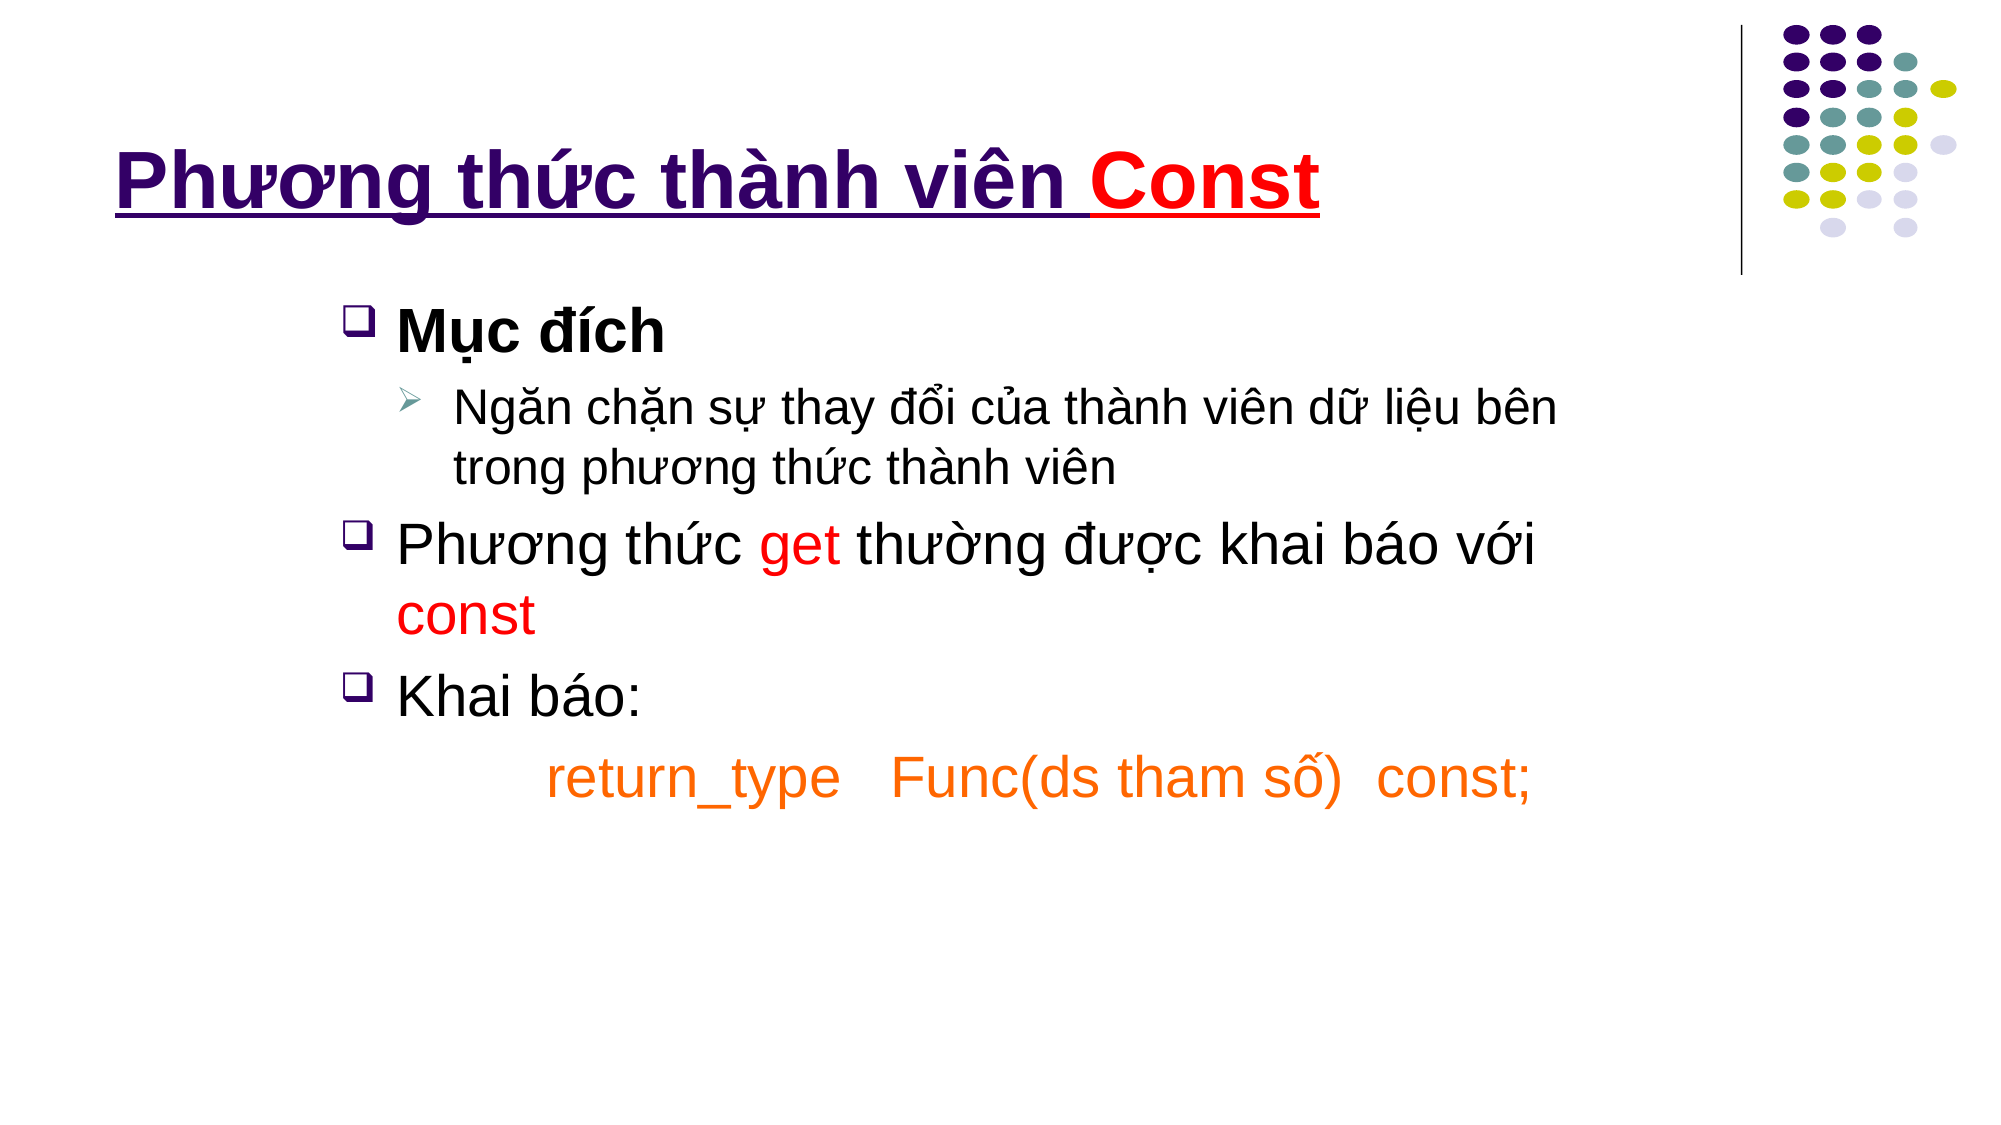

# Phương thức thành viên Const
Mục đích
Ngăn chặn sự thay đổi của thành viên dữ liệu bên trong phương thức thành viên
Phương thức get thường được khai báo với const
Khai báo:
		return_type   Func(ds tham số)  const;